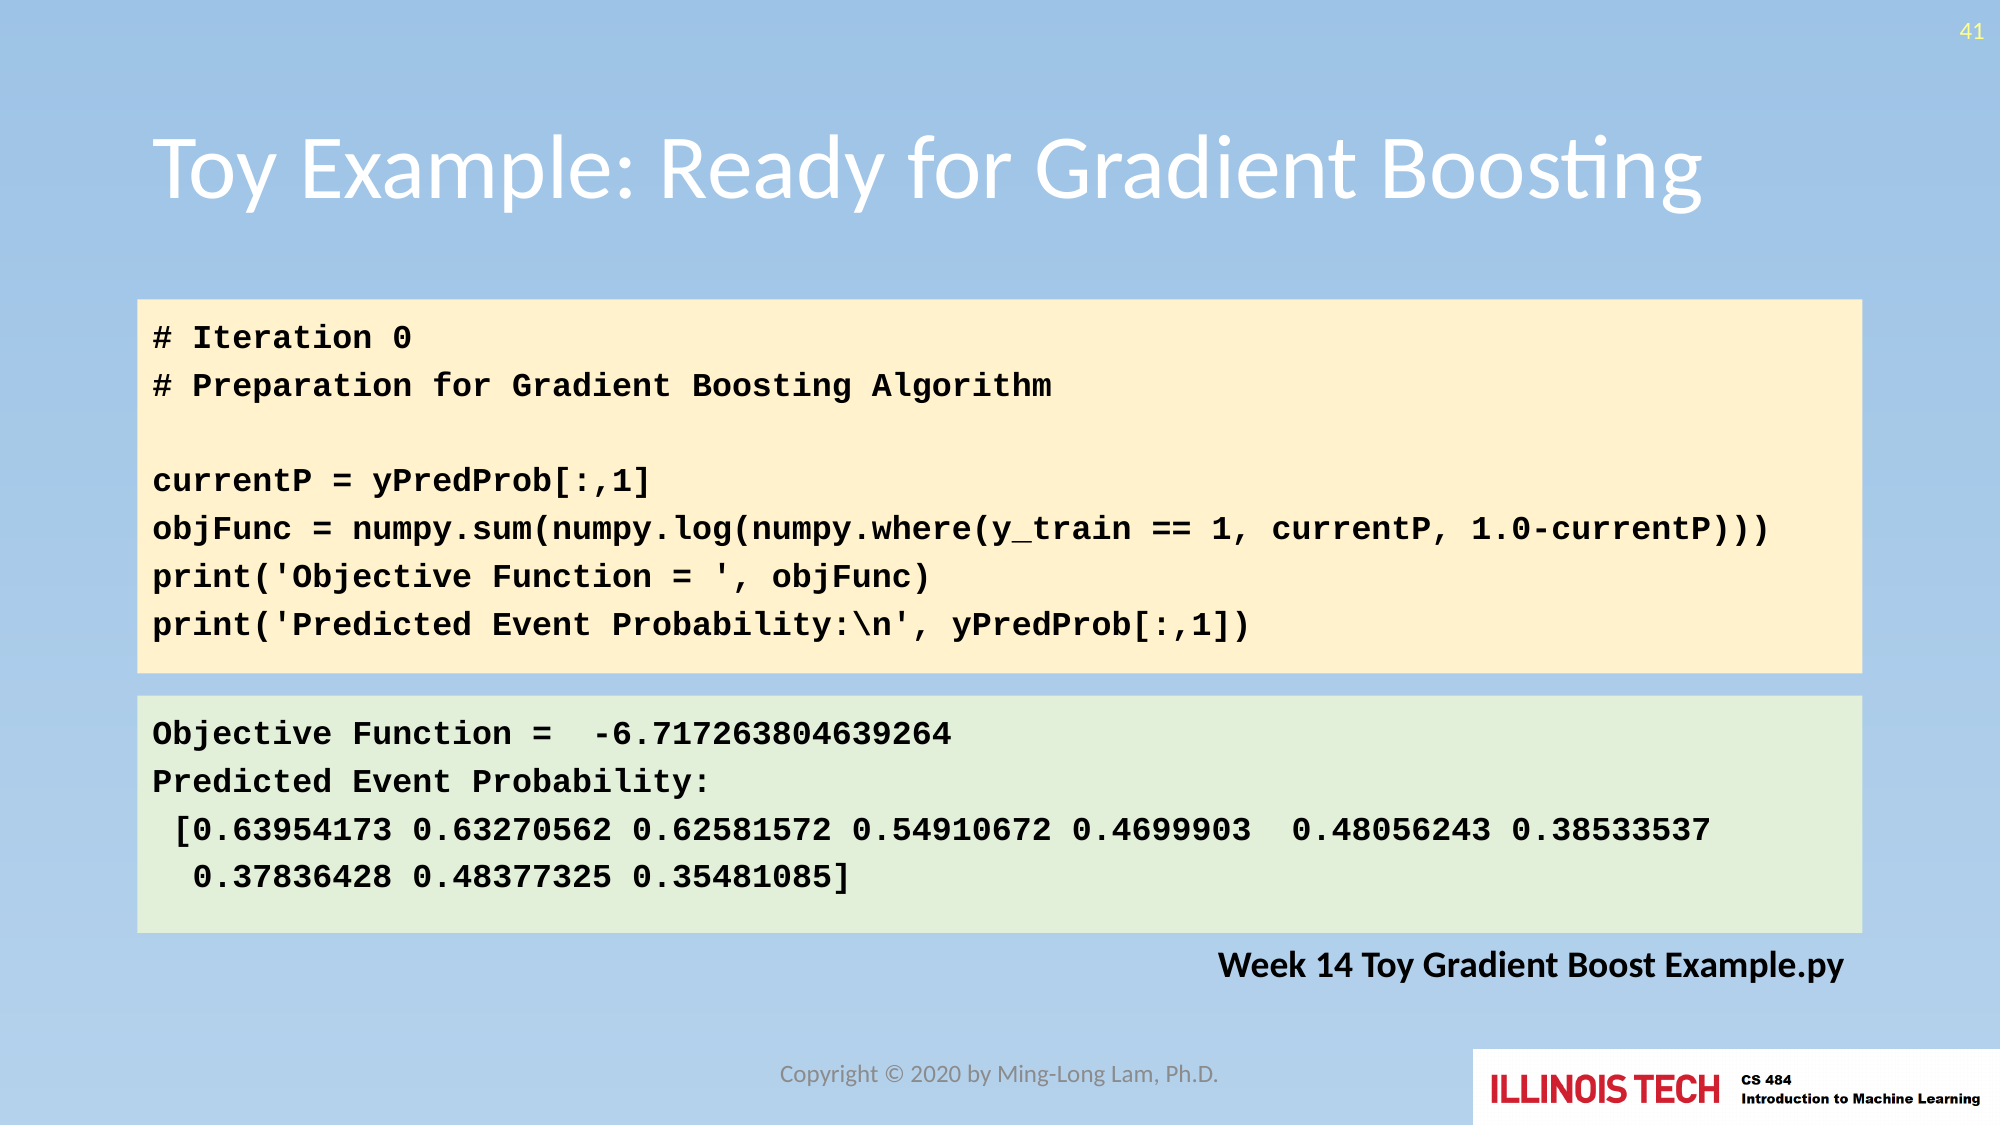

41
# Toy Example: Ready for Gradient Boosting
# Iteration 0
# Preparation for Gradient Boosting Algorithm

currentP = yPredProb[:,1]
objFunc = numpy.sum(numpy.log(numpy.where(y_train == 1, currentP, 1.0-currentP)))
print('Objective Function = ', objFunc)
print('Predicted Event Probability:\n', yPredProb[:,1])

Objective Function =  -6.717263804639264
Predicted Event Probability:
 [0.63954173 0.63270562 0.62581572 0.54910672 0.4699903  0.48056243 0.38533537
  0.37836428 0.48377325 0.35481085]
Week 14 Toy Gradient Boost Example.py
Copyright © 2020 by Ming-Long Lam, Ph.D.